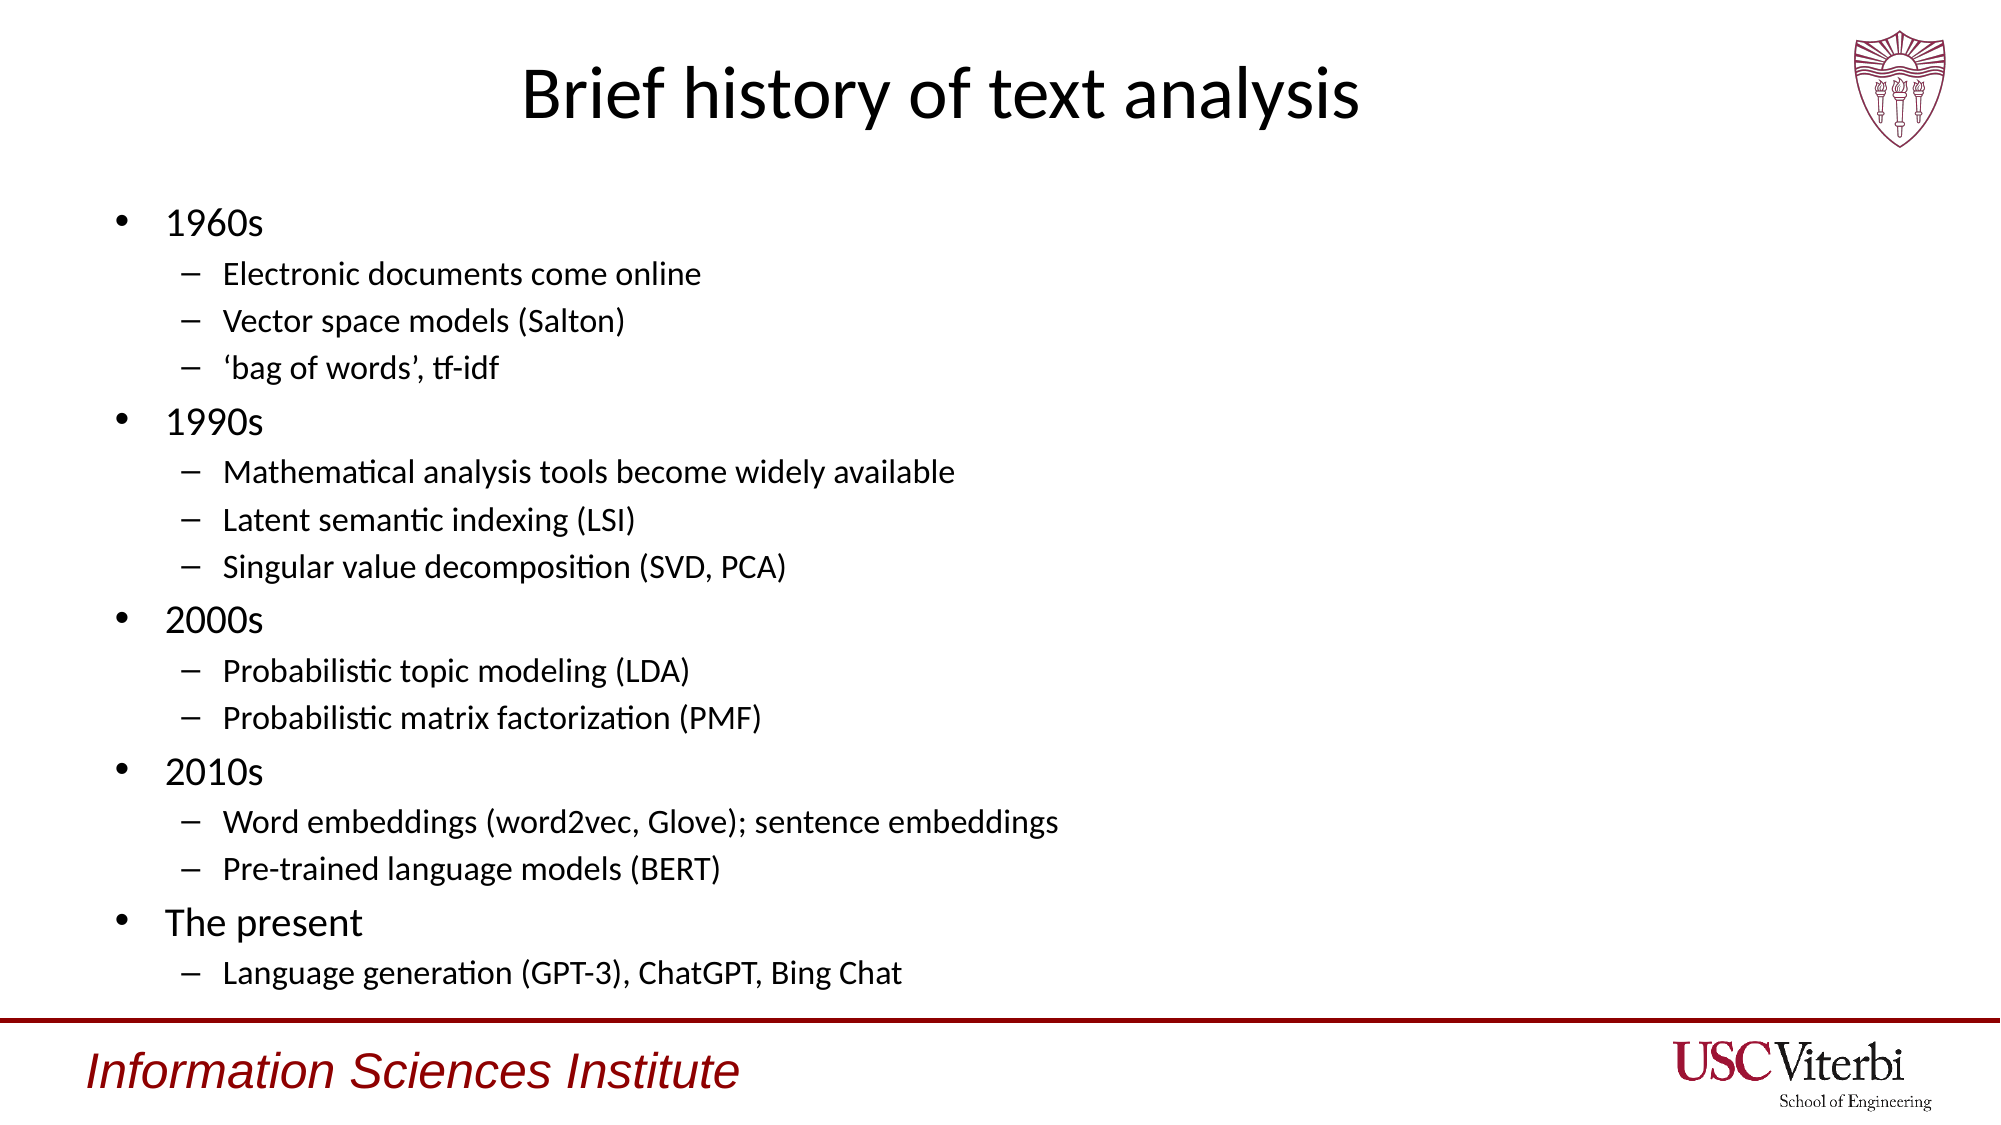

# Brief history of text analysis
1960s
Electronic documents come online
Vector space models (Salton)
‘bag of words’, tf-idf
1990s
Mathematical analysis tools become widely available
Latent semantic indexing (LSI)
Singular value decomposition (SVD, PCA)
2000s
Probabilistic topic modeling (LDA)
Probabilistic matrix factorization (PMF)
2010s
Word embeddings (word2vec, Glove); sentence embeddings
Pre-trained language models (BERT)
The present
Language generation (GPT-3), ChatGPT, Bing Chat